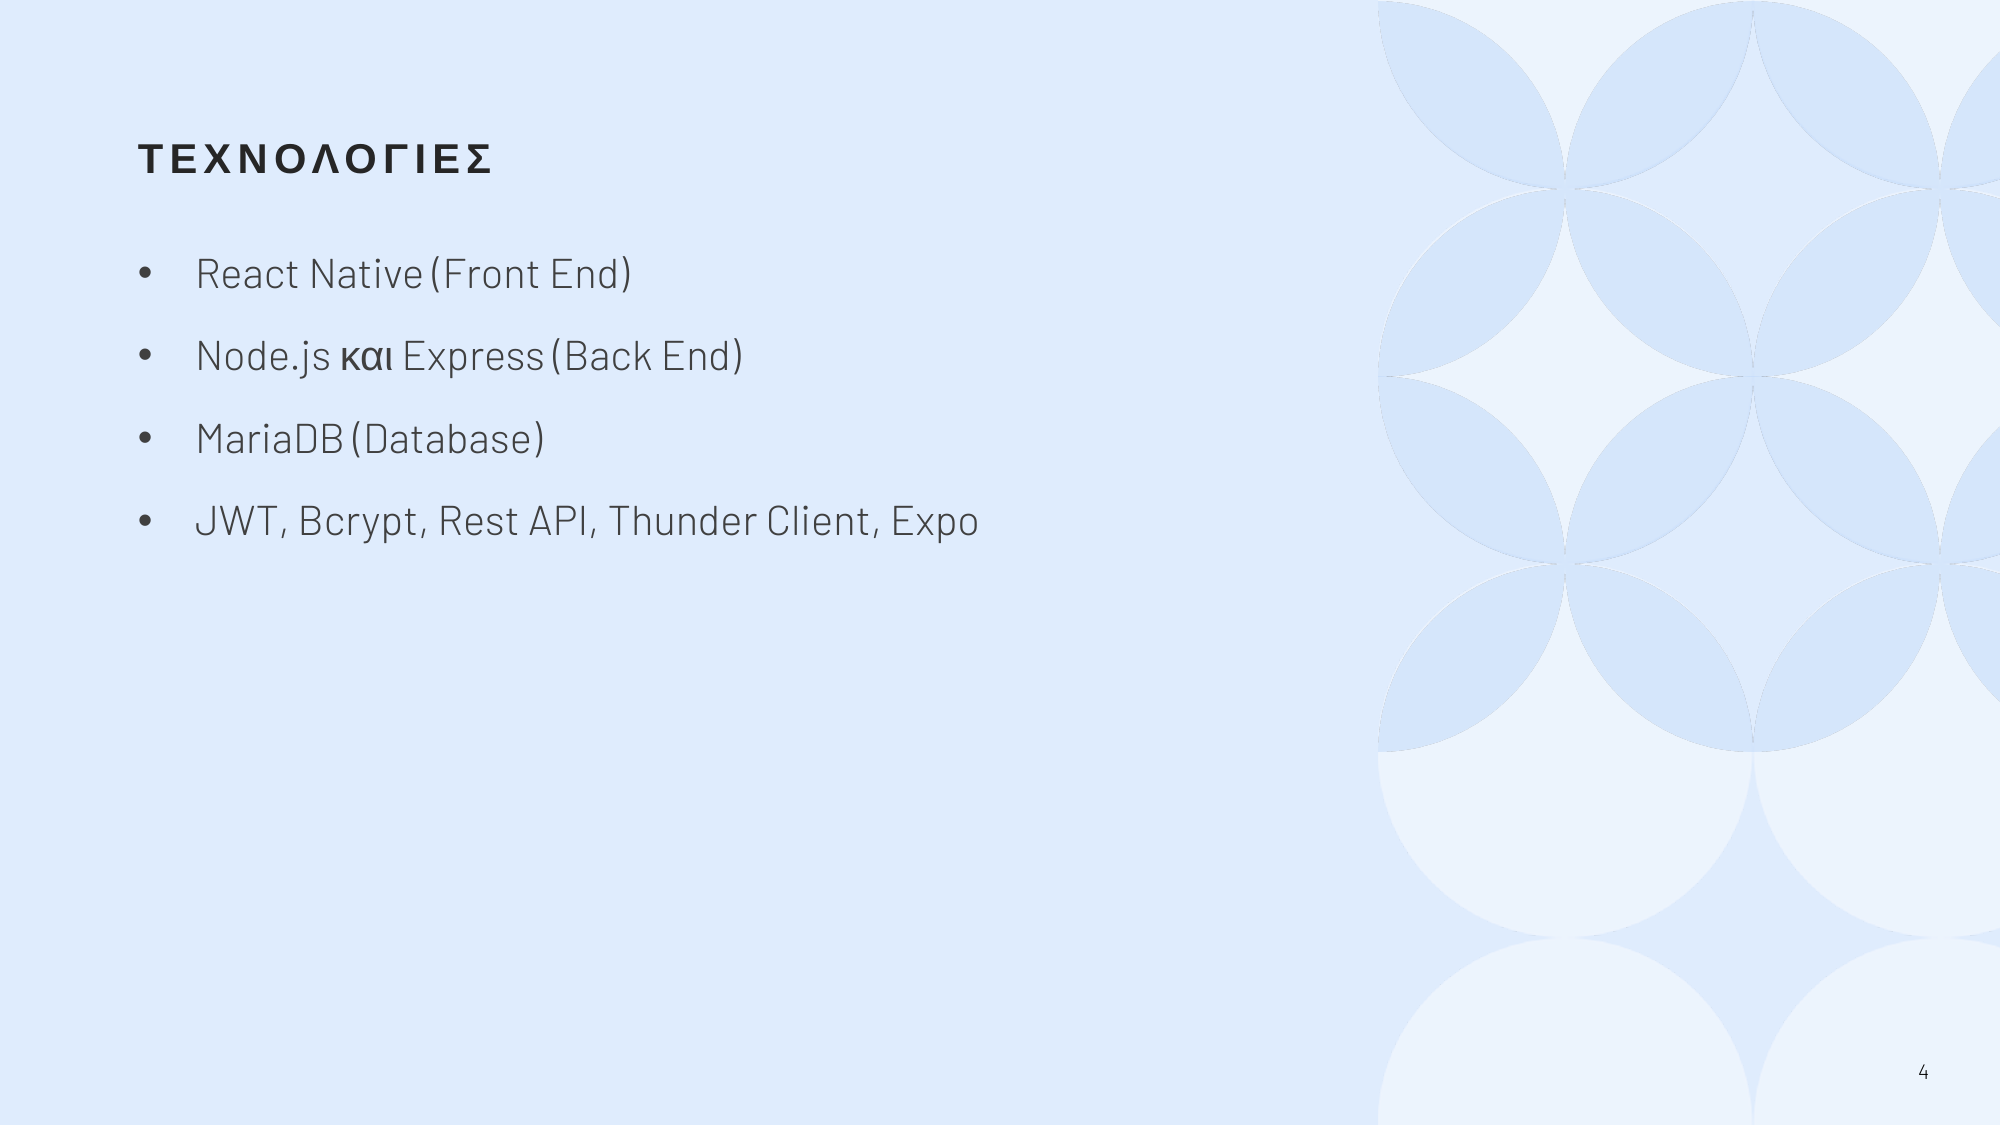

# Τεχνολογιεσ
React Native (Front End)
Node.js και Express (Back End)
MariaDB (Database)
JWT, Bcrypt, Rest API, Thunder Client, Expo

4